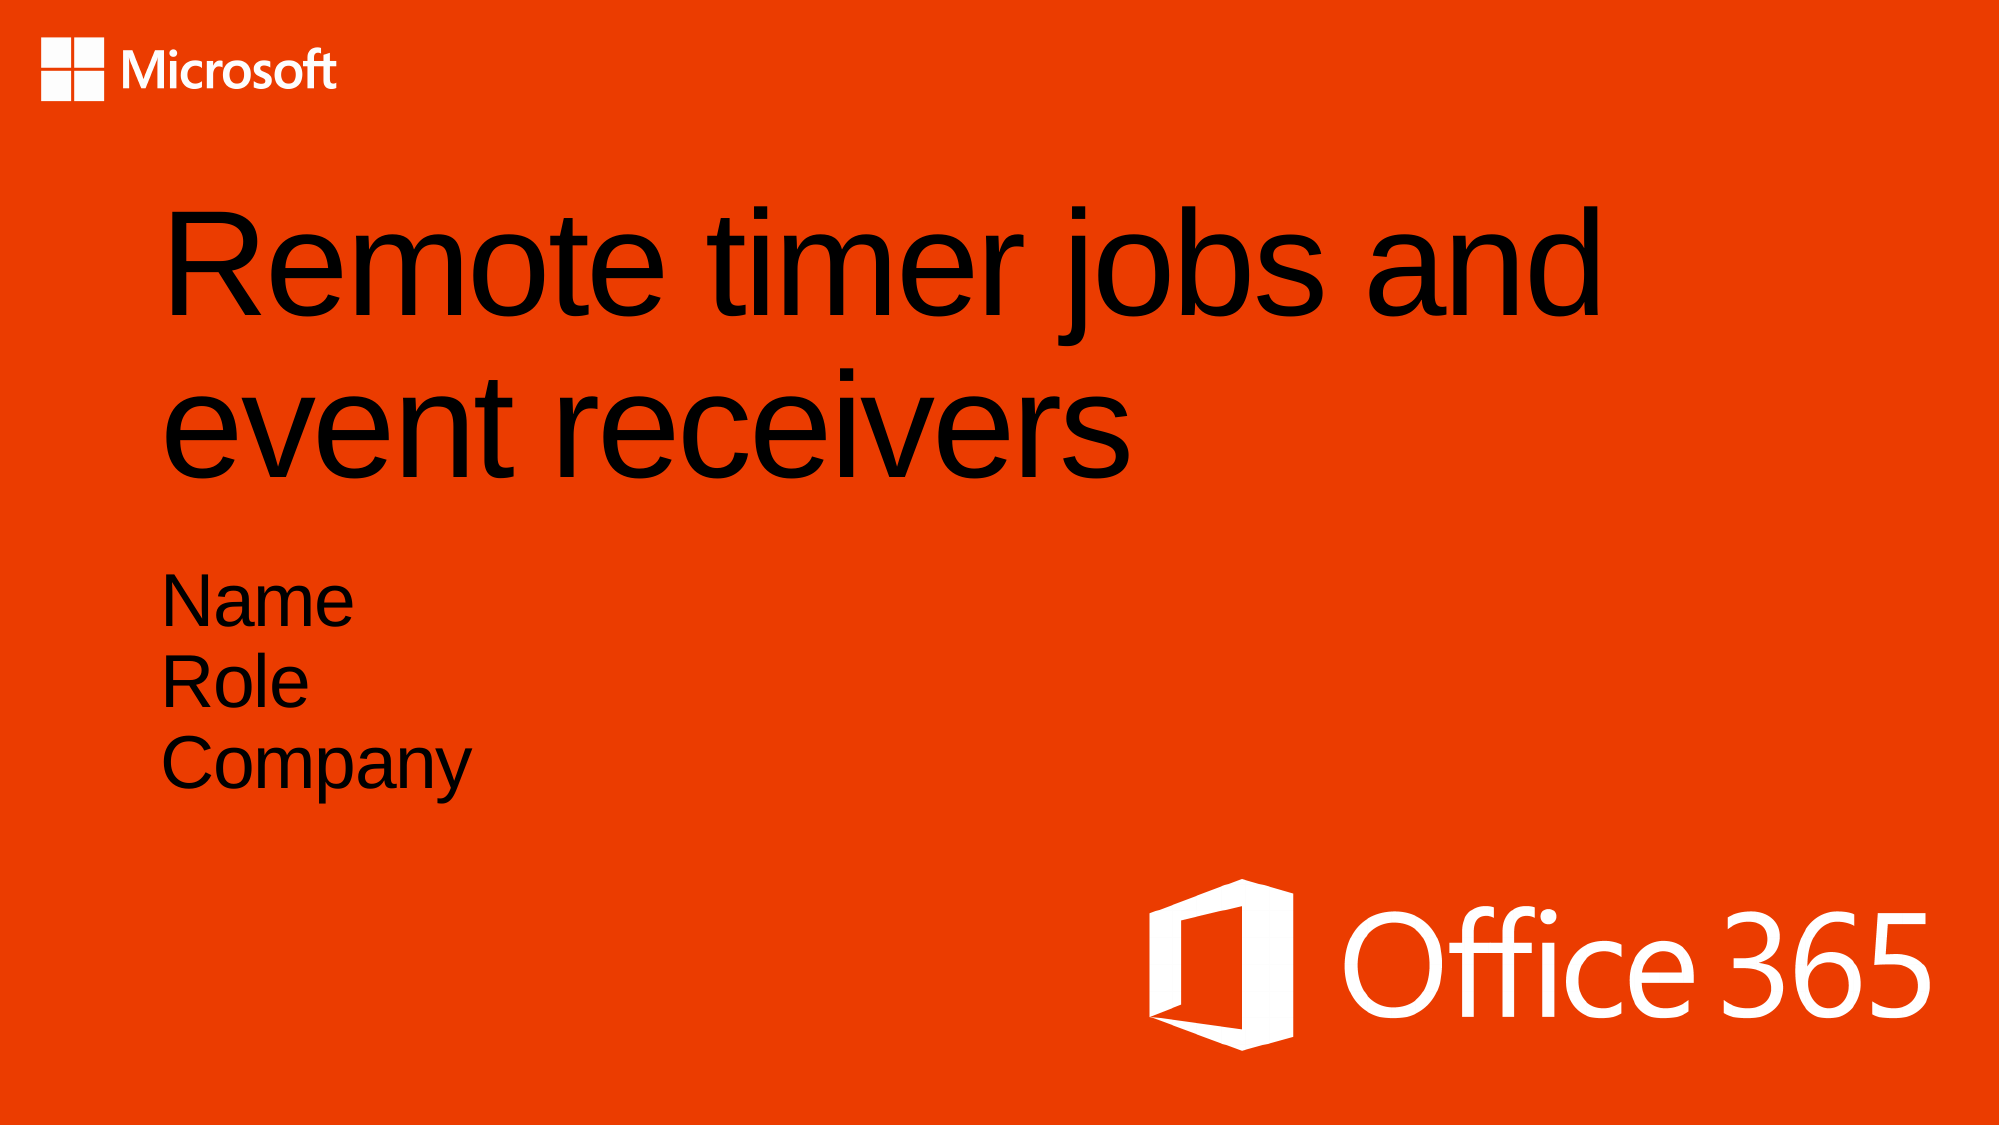

# Remote timer jobs and event receivers
Name
Role
Company